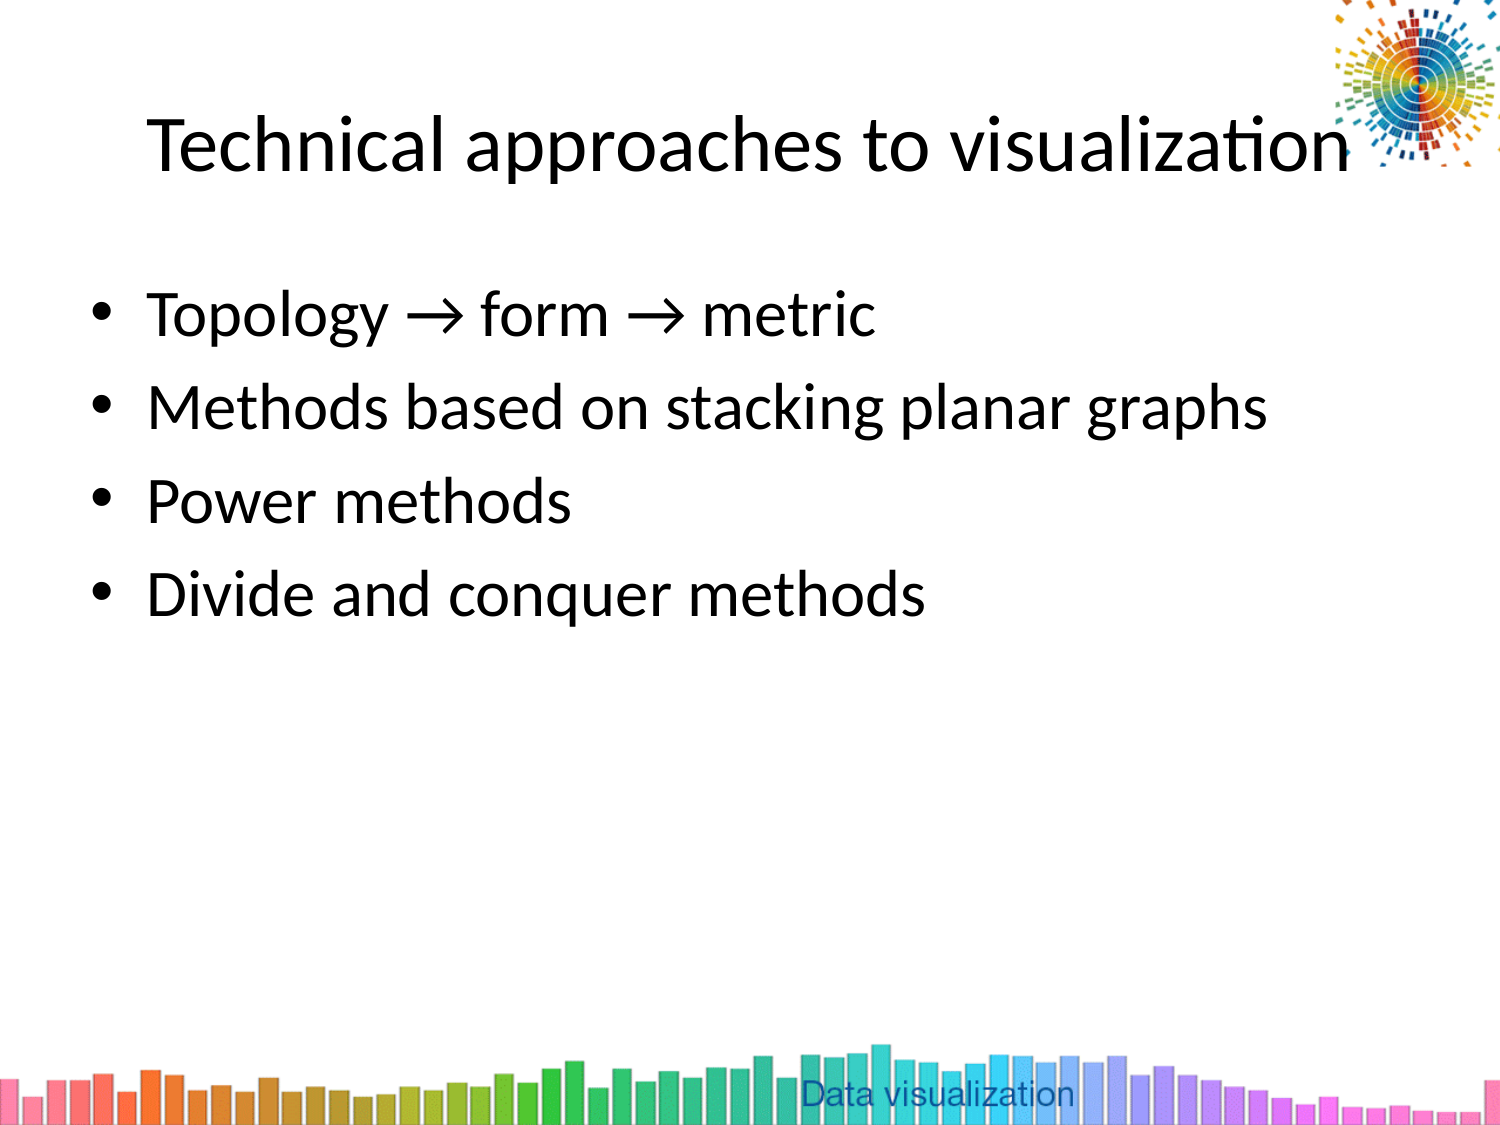

# Technical approaches to visualization
Topology → form → metric
Methods based on stacking planar graphs
Power methods
Divide and conquer methods